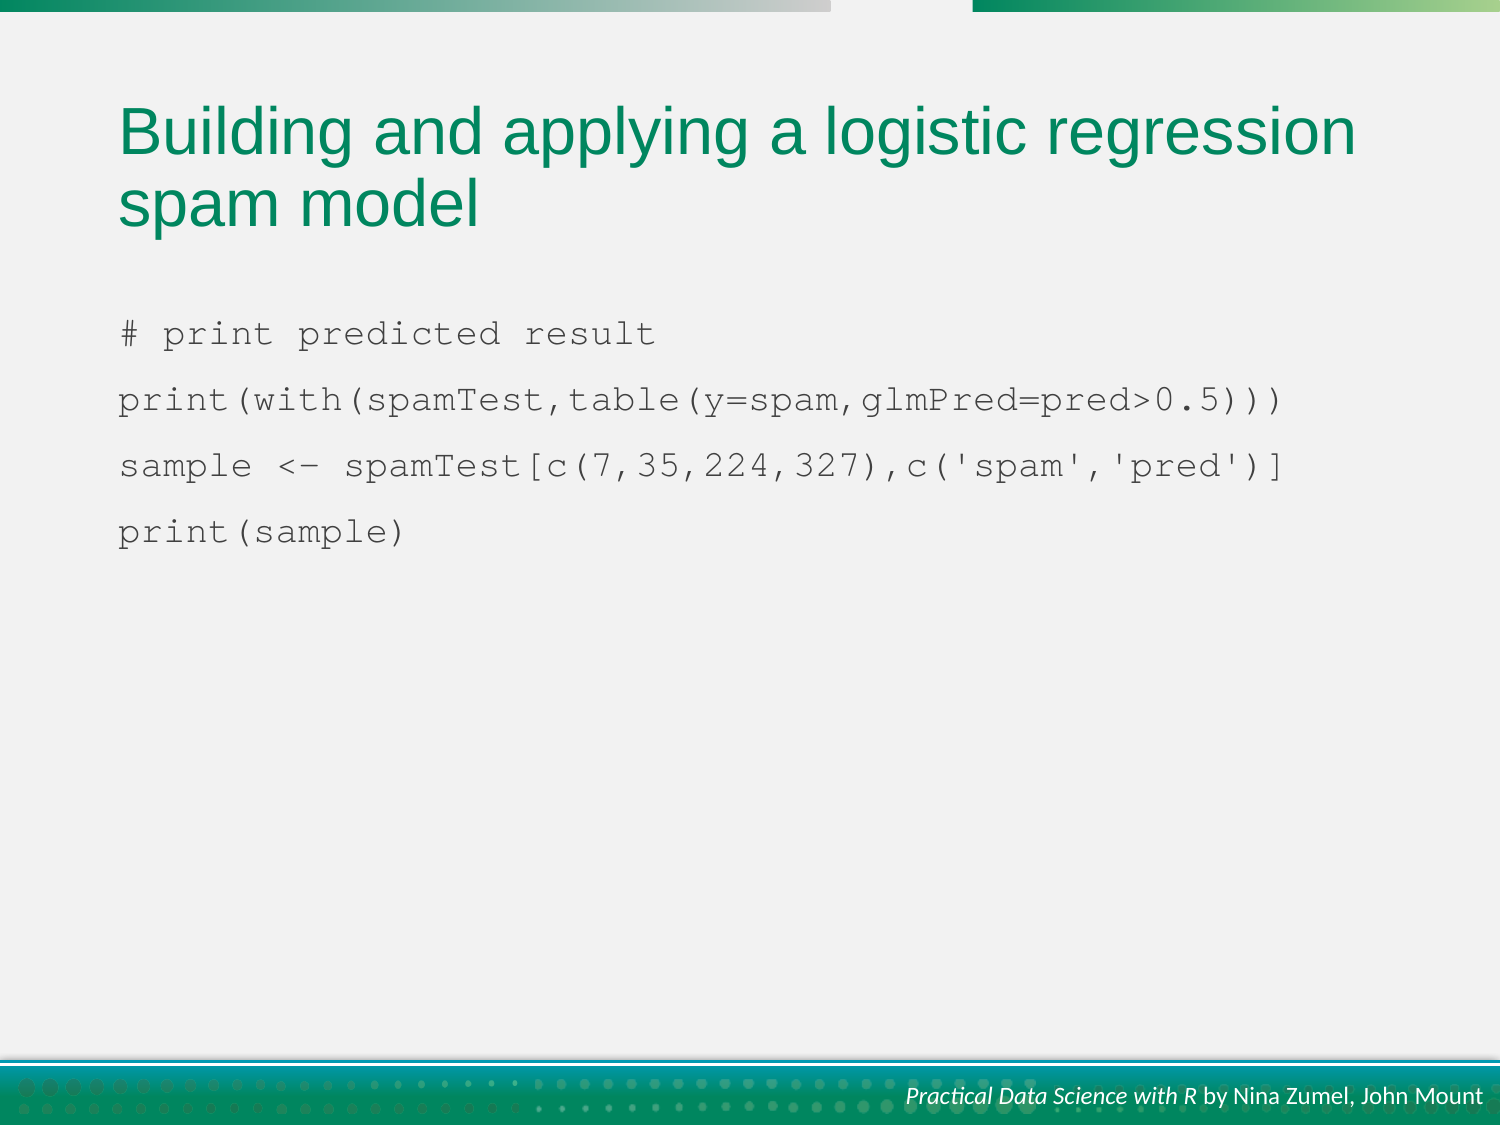

# Building and applying a logistic regression spam model
# print predicted result
print(with(spamTest,table(y=spam,glmPred=pred>0.5)))
sample <- spamTest[c(7,35,224,327),c('spam','pred')]
print(sample)
Practical Data Science with R by Nina Zumel, John Mount